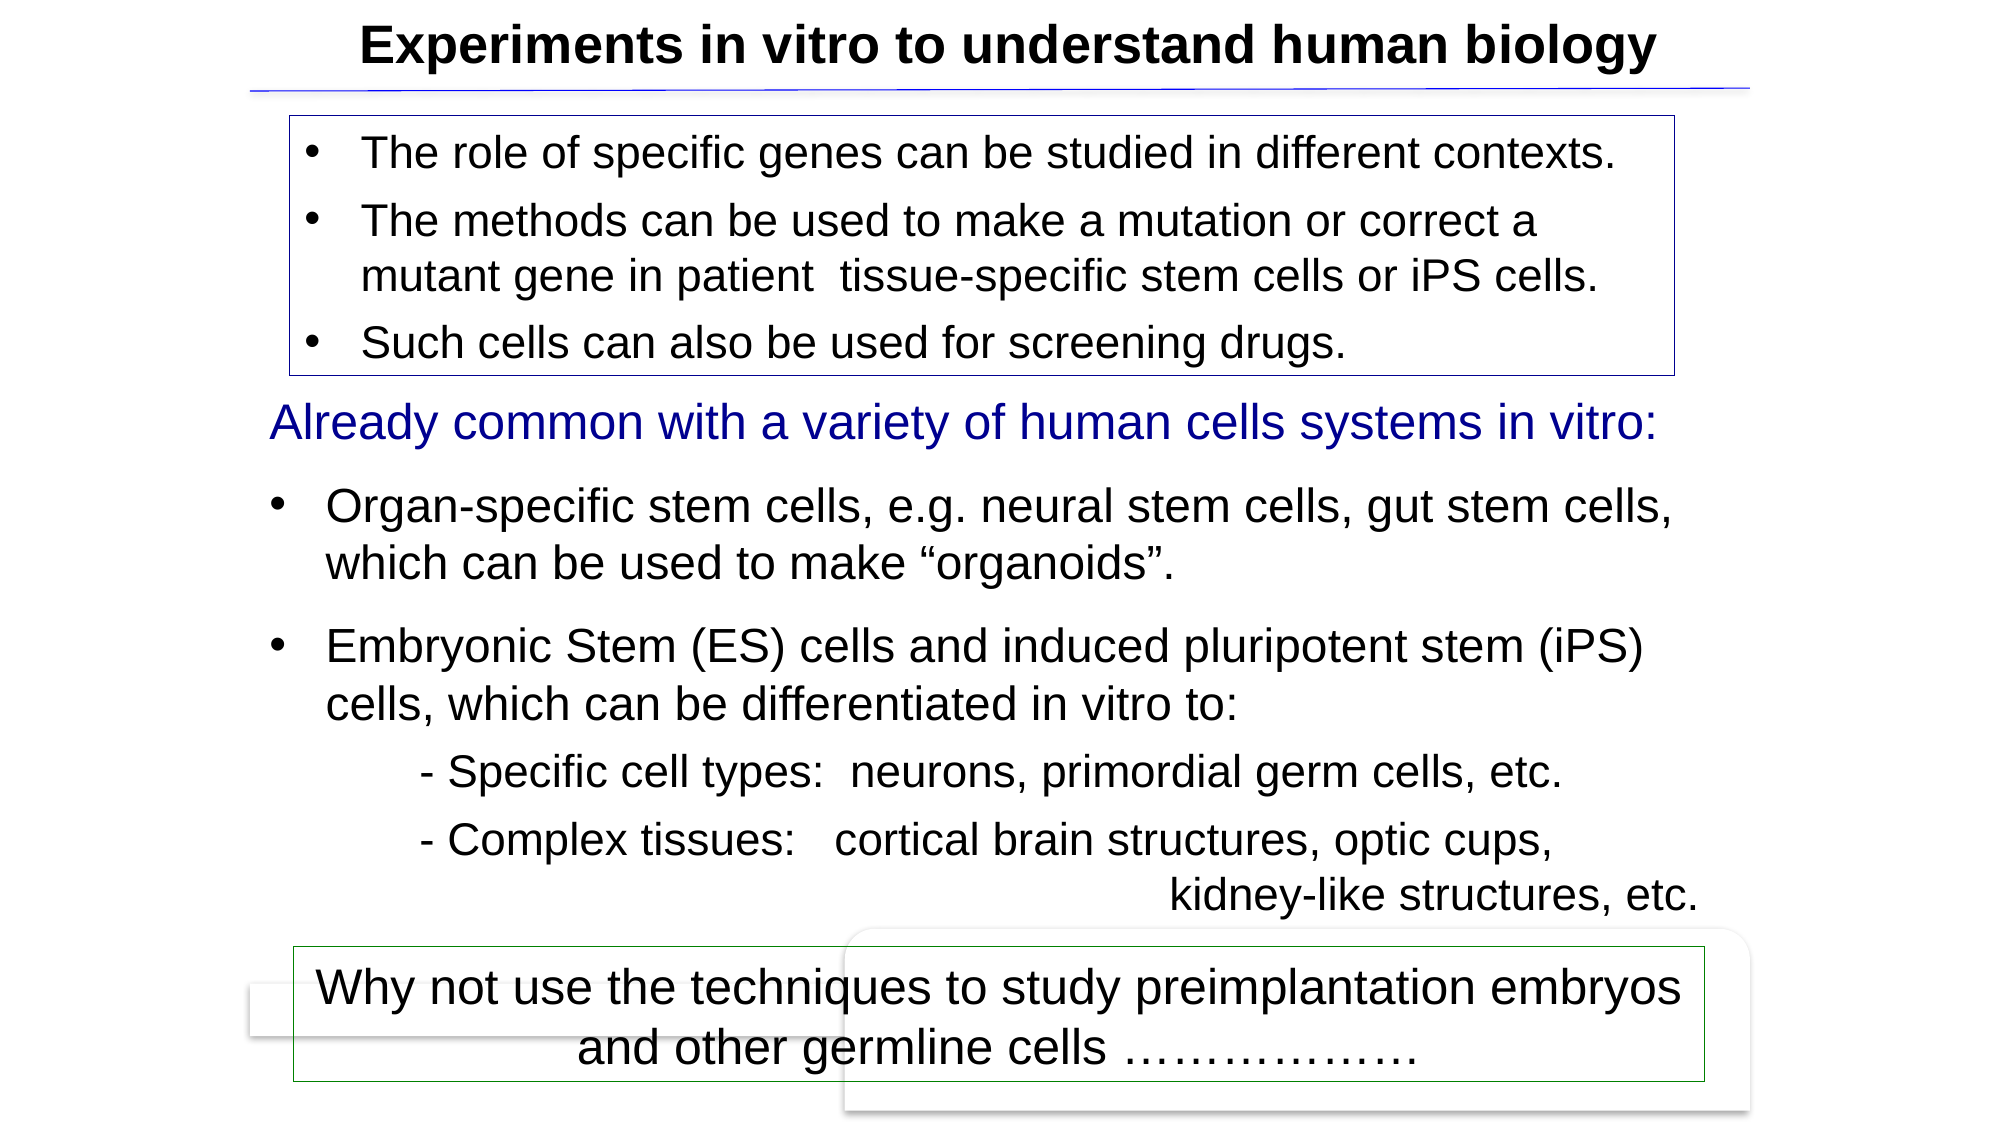

Experiments in vitro to understand human biology
The role of specific genes can be studied in different contexts.
The methods can be used to make a mutation or correct a mutant gene in patient  tissue-specific stem cells or iPS cells.
Such cells can also be used for screening drugs.
Already common with a variety of human cells systems in vitro:
Organ-specific stem cells, e.g. neural stem cells, gut stem cells, which can be used to make “organoids”.
Embryonic Stem (ES) cells and induced pluripotent stem (iPS) cells, which can be differentiated in vitro to:
	- Specific cell types:  neurons, primordial germ cells, etc.
	- Complex tissues:   cortical brain structures, optic cups,
				      		kidney-like structures, etc.

Why not use the techniques to study preimplantation embryos and other germline cells ………………